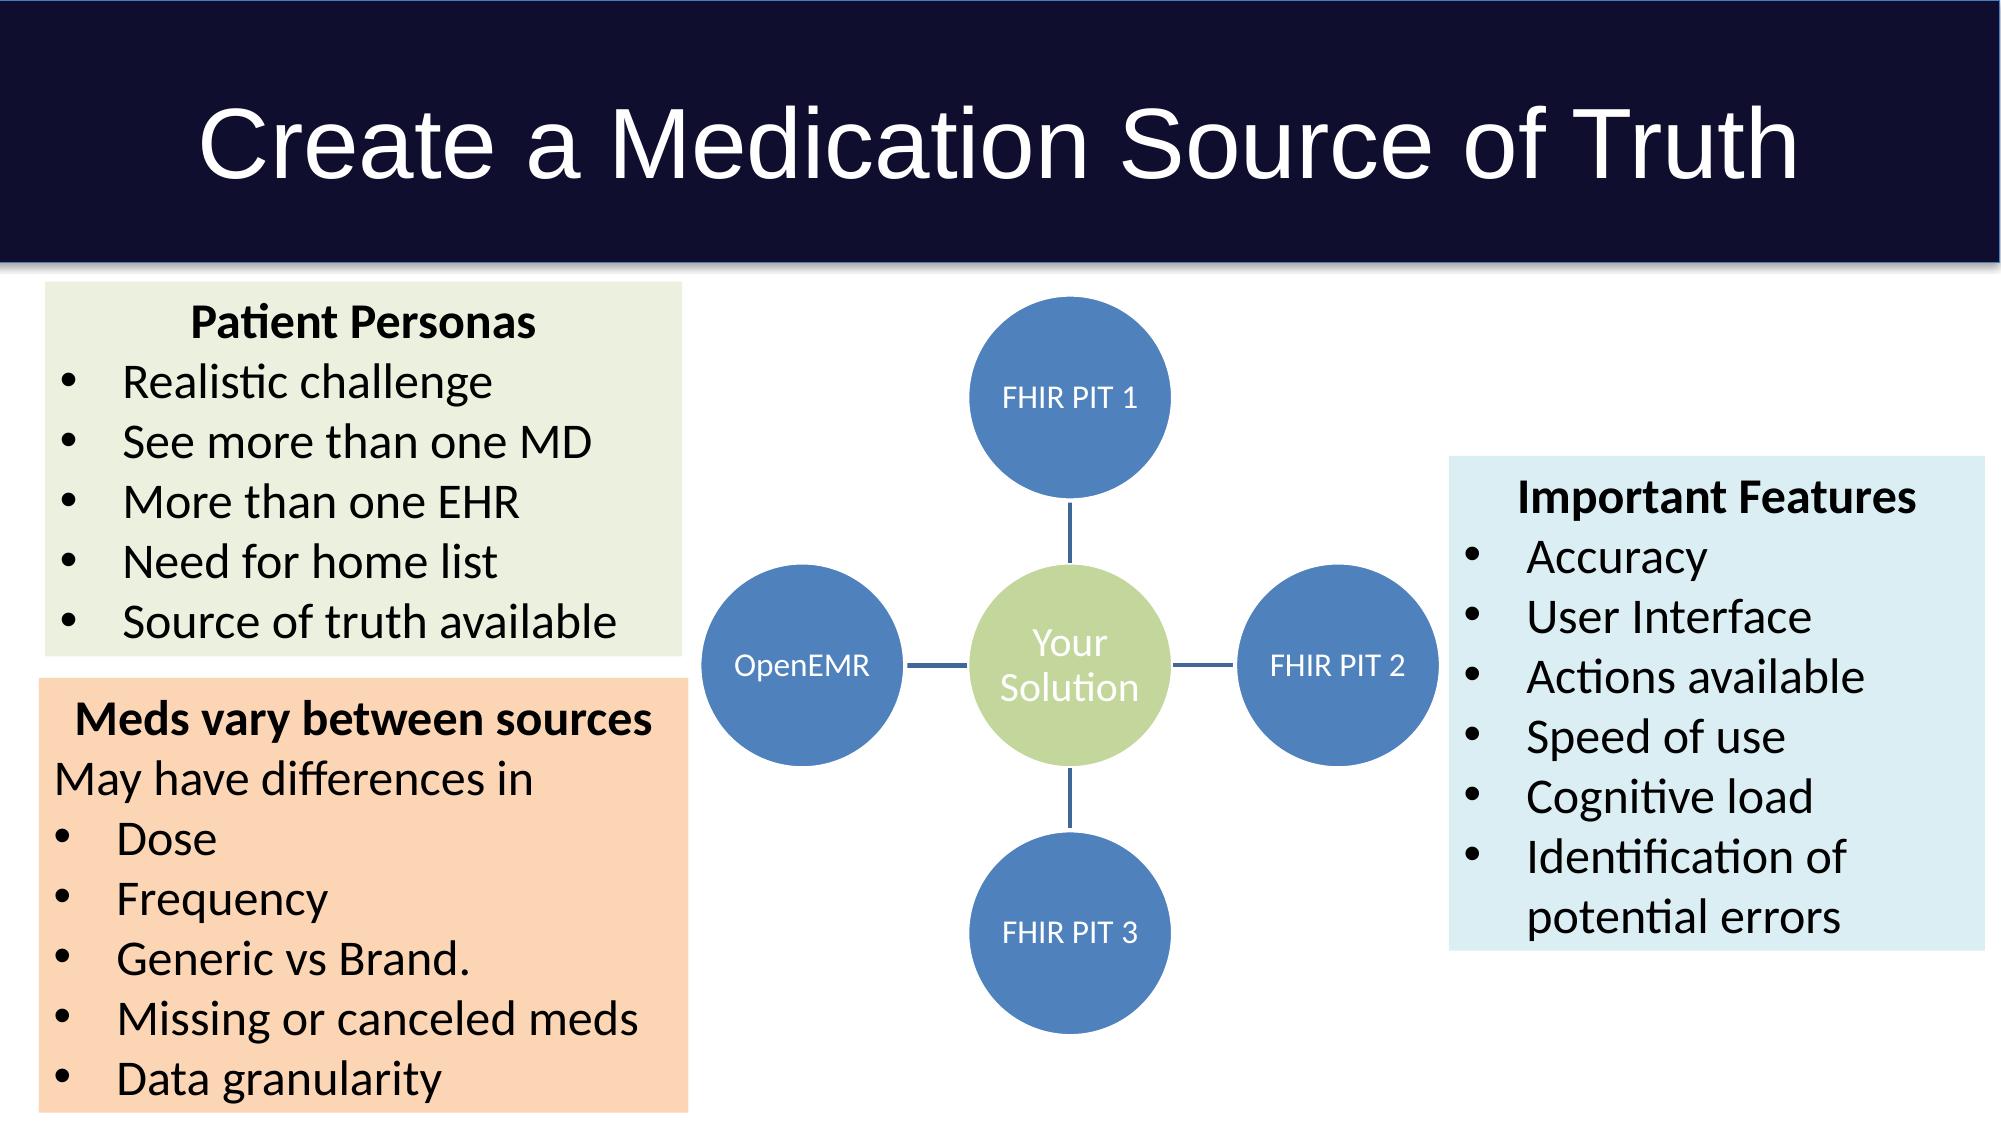

# Create a Medication Source of Truth
Patient Personas
Realistic challenge
See more than one MD
More than one EHR
Need for home list
Source of truth available
Your Solution

FHIR PIT 1

FHIR PIT 2

FHIR PIT 3

OpenEMR
Important Features
Accuracy
User Interface
Actions available
Speed of use
Cognitive load
Identification of potential errors
Meds vary between sources
May have differences in
Dose
Frequency
Generic vs Brand.
Missing or canceled meds
Data granularity